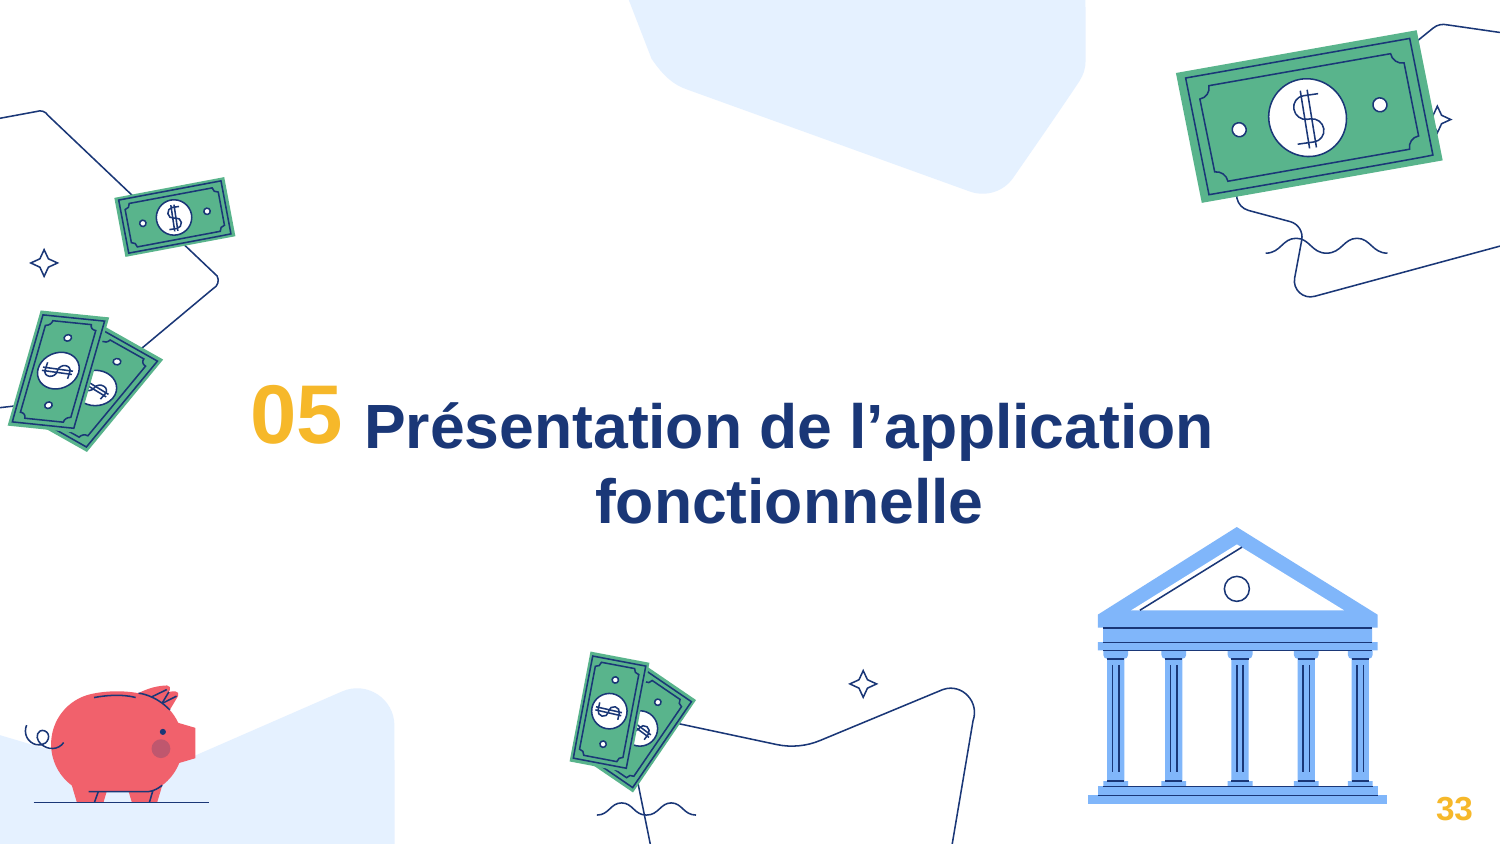

# 05

Présentation de l’application fonctionnelle

33